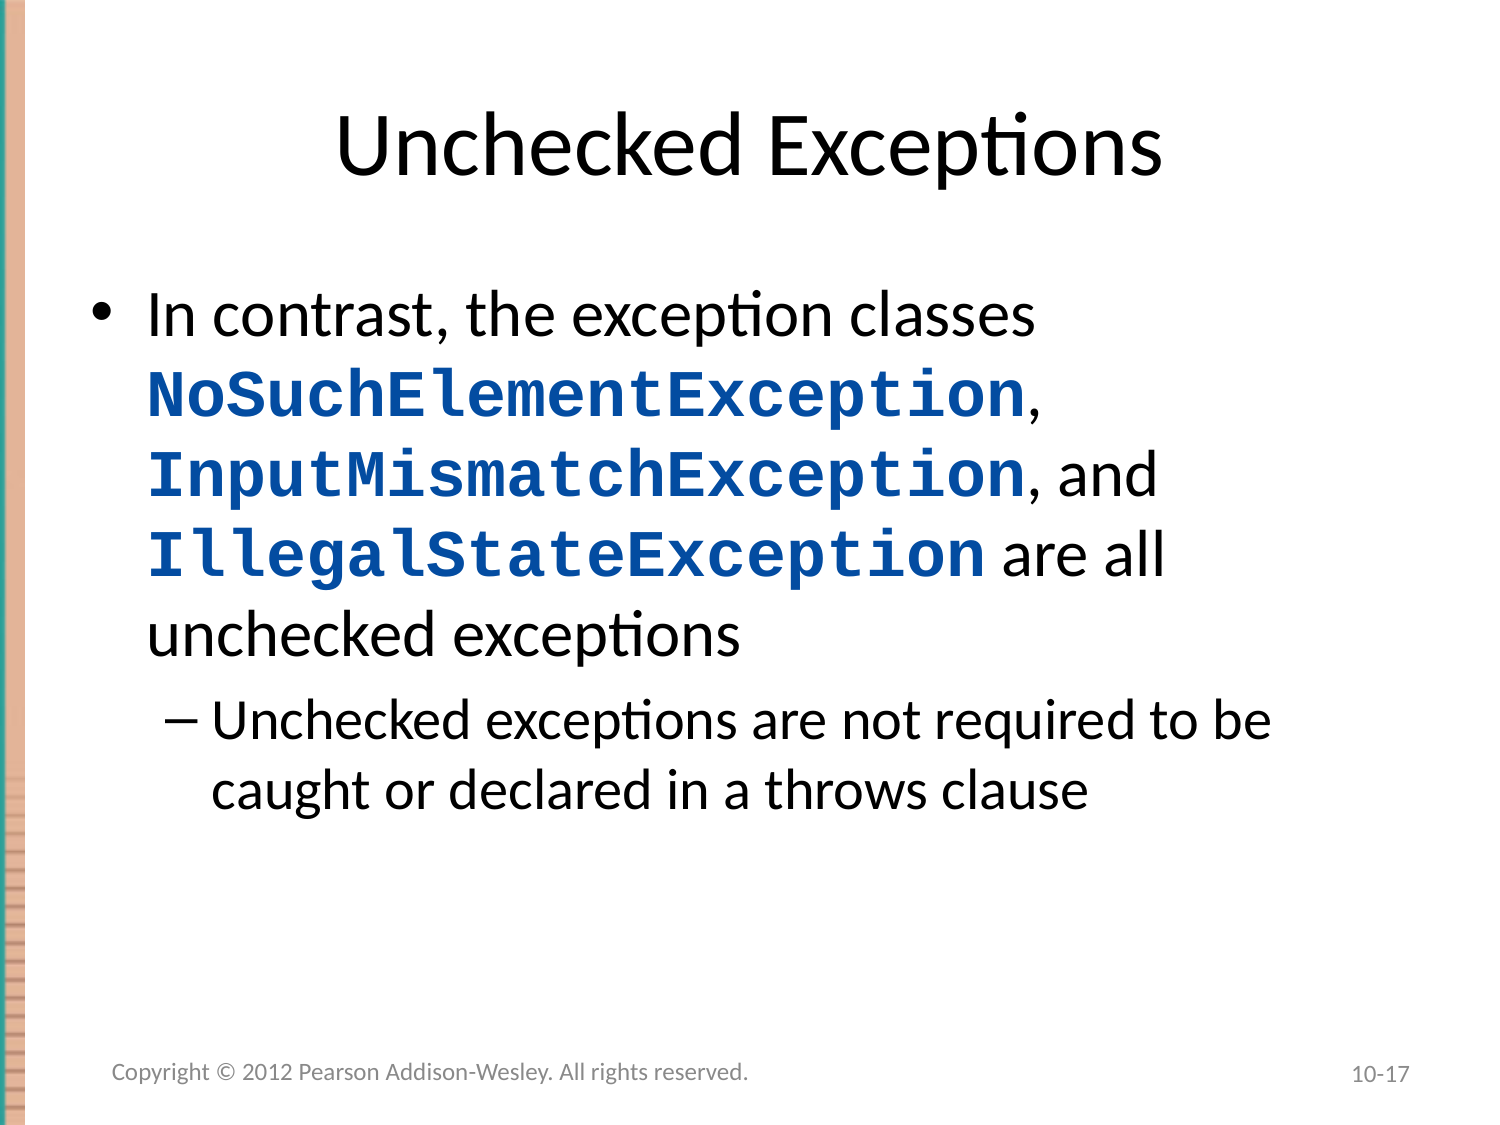

# Unchecked Exceptions
In contrast, the exception classes NoSuchElementException, InputMismatchException, and IllegalStateException are all unchecked exceptions
Unchecked exceptions are not required to be caught or declared in a throws clause
Copyright © 2012 Pearson Addison-Wesley. All rights reserved.
10-17